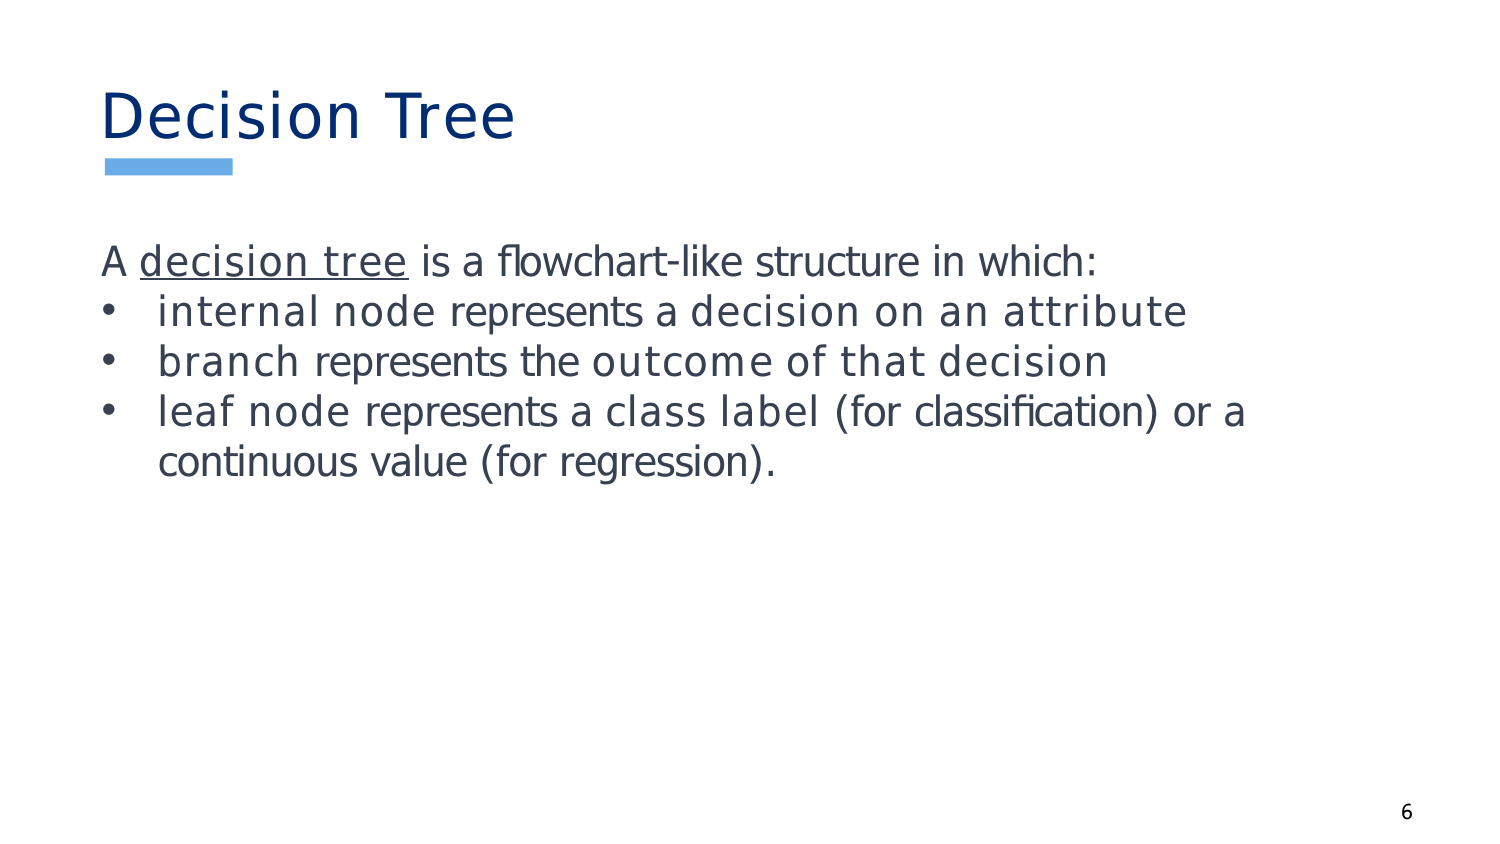

# Decision Tree
A decision tree is a flowchart-like structure in which:
internal node represents a decision on an attribute
branch represents the outcome of that decision
leaf node represents a class label (for classification) or a continuous value (for regression).